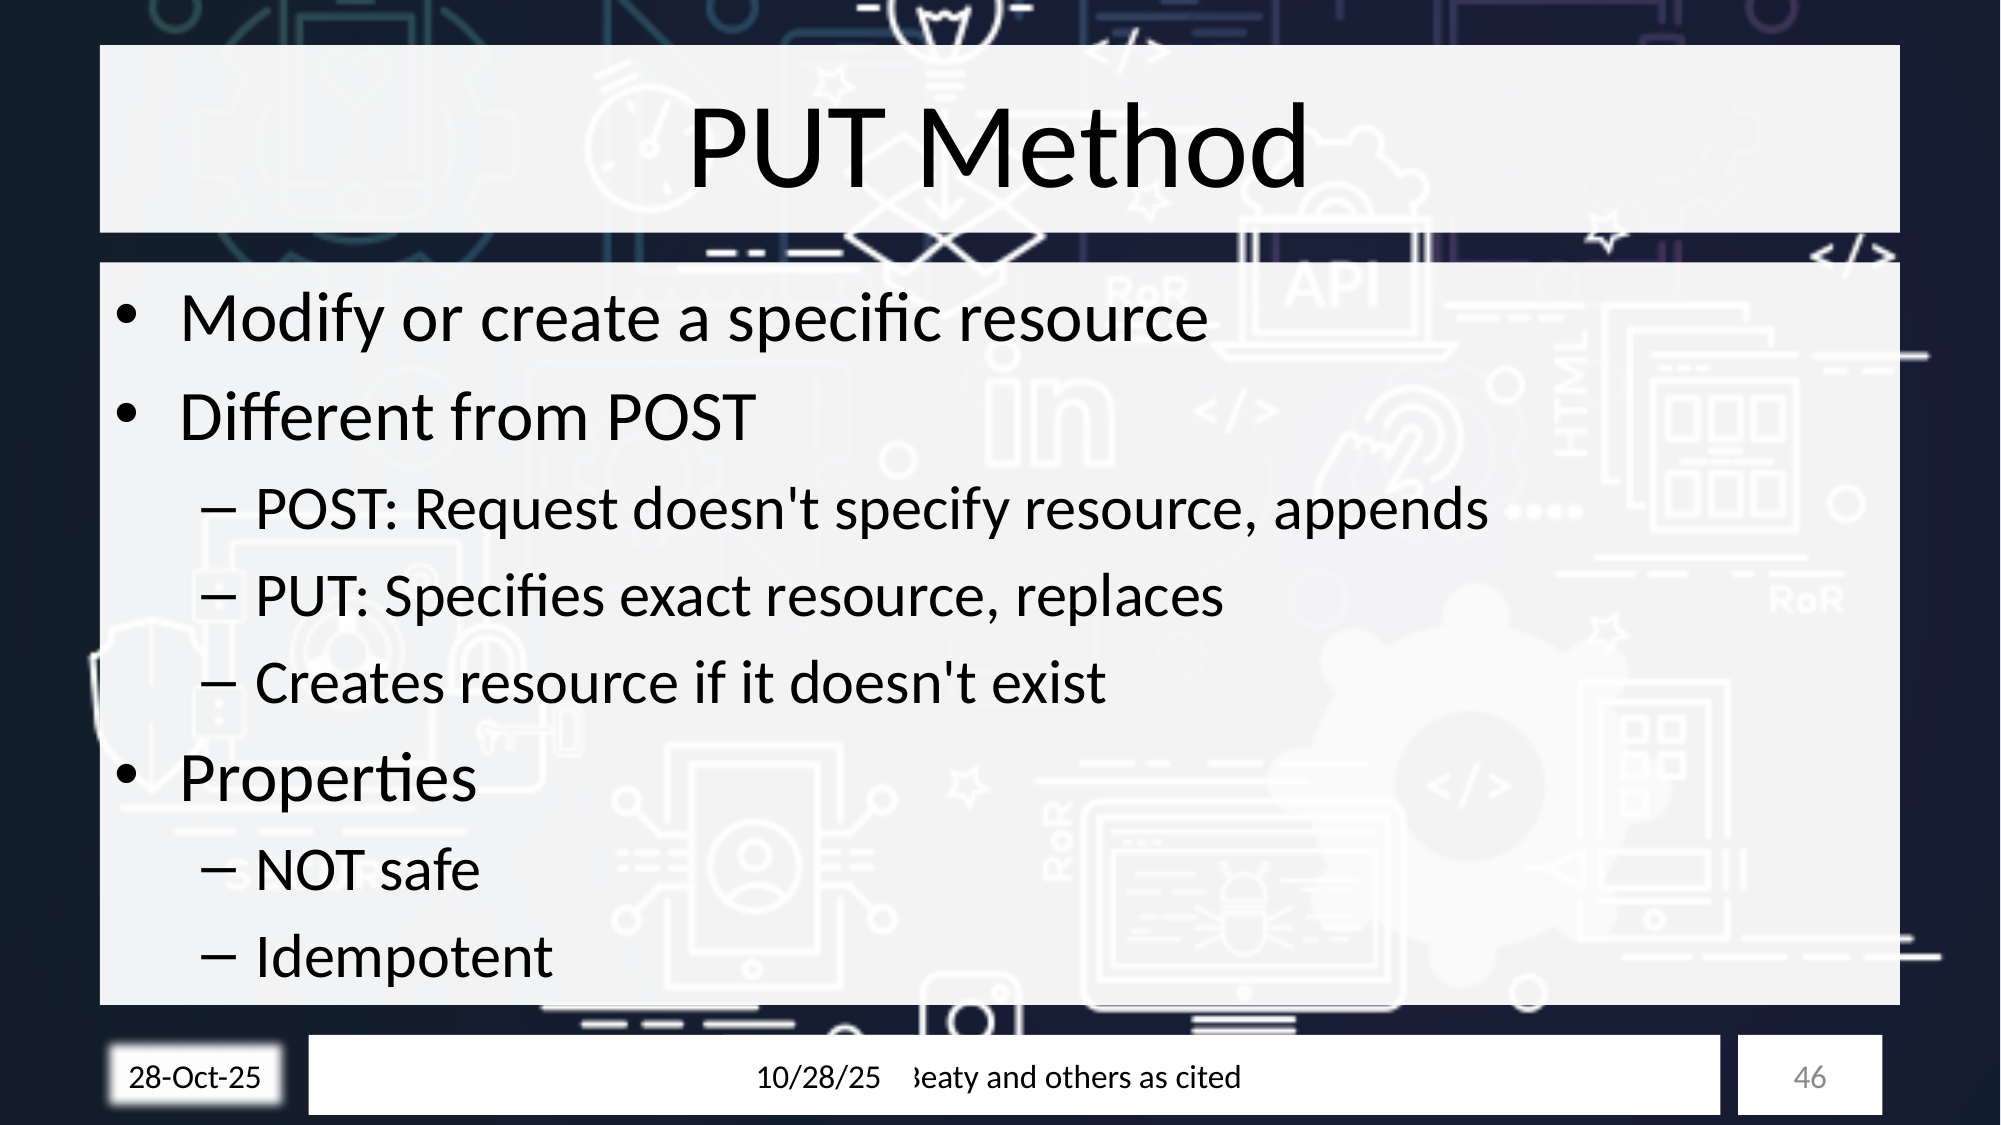

# PUT Method
Modify or create a specific resource
Different from POST
POST: Request doesn't specify resource, appends
PUT: Specifies exact resource, replaces
Creates resource if it doesn't exist
Properties
NOT safe
Idempotent

© Steve Beaty and others as cited
46
10/28/25